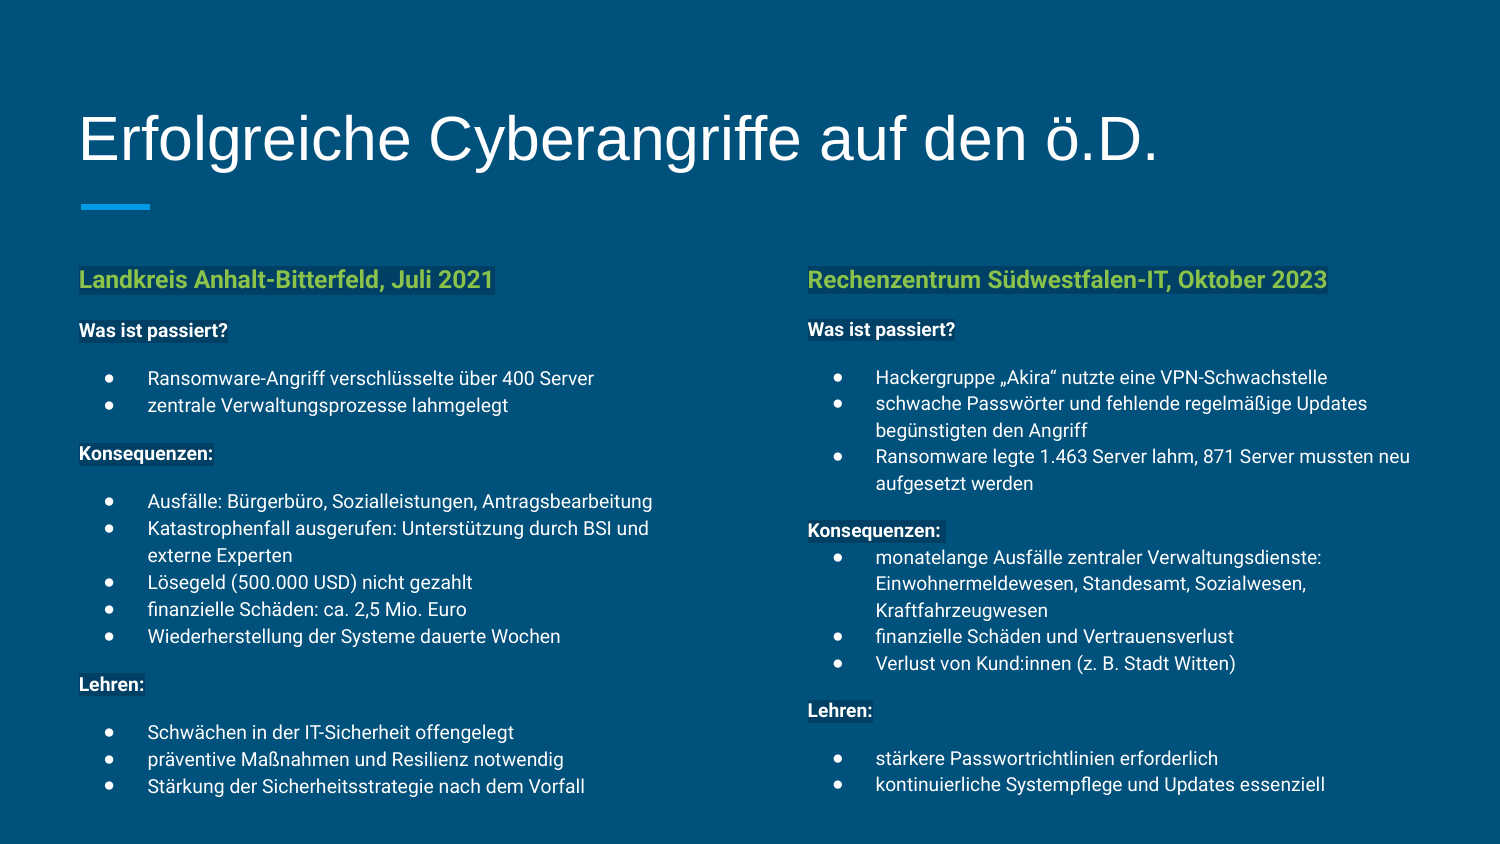

# Erfolgreiche Cyberangriffe auf den ö.D.
Landkreis Anhalt-Bitterfeld, Juli 2021
Was ist passiert?
Ransomware-Angriff verschlüsselte über 400 Server
zentrale Verwaltungsprozesse lahmgelegt
Konsequenzen:
Ausfälle: Bürgerbüro, Sozialleistungen, Antragsbearbeitung
Katastrophenfall ausgerufen: Unterstützung durch BSI und externe Experten
Lösegeld (500.000 USD) nicht gezahlt
finanzielle Schäden: ca. 2,5 Mio. Euro
Wiederherstellung der Systeme dauerte Wochen
Lehren:
Schwächen in der IT-Sicherheit offengelegt
präventive Maßnahmen und Resilienz notwendig
Stärkung der Sicherheitsstrategie nach dem Vorfall
Rechenzentrum Südwestfalen-IT, Oktober 2023
Was ist passiert?
Hackergruppe „Akira“ nutzte eine VPN-Schwachstelle
schwache Passwörter und fehlende regelmäßige Updates begünstigten den Angriff
Ransomware legte 1.463 Server lahm, 871 Server mussten neu aufgesetzt werden
Konsequenzen:
monatelange Ausfälle zentraler Verwaltungsdienste: Einwohnermeldewesen, Standesamt, Sozialwesen, Kraftfahrzeugwesen
finanzielle Schäden und Vertrauensverlust
Verlust von Kund:innen (z. B. Stadt Witten)
Lehren:
stärkere Passwortrichtlinien erforderlich
kontinuierliche Systempflege und Updates essenziell